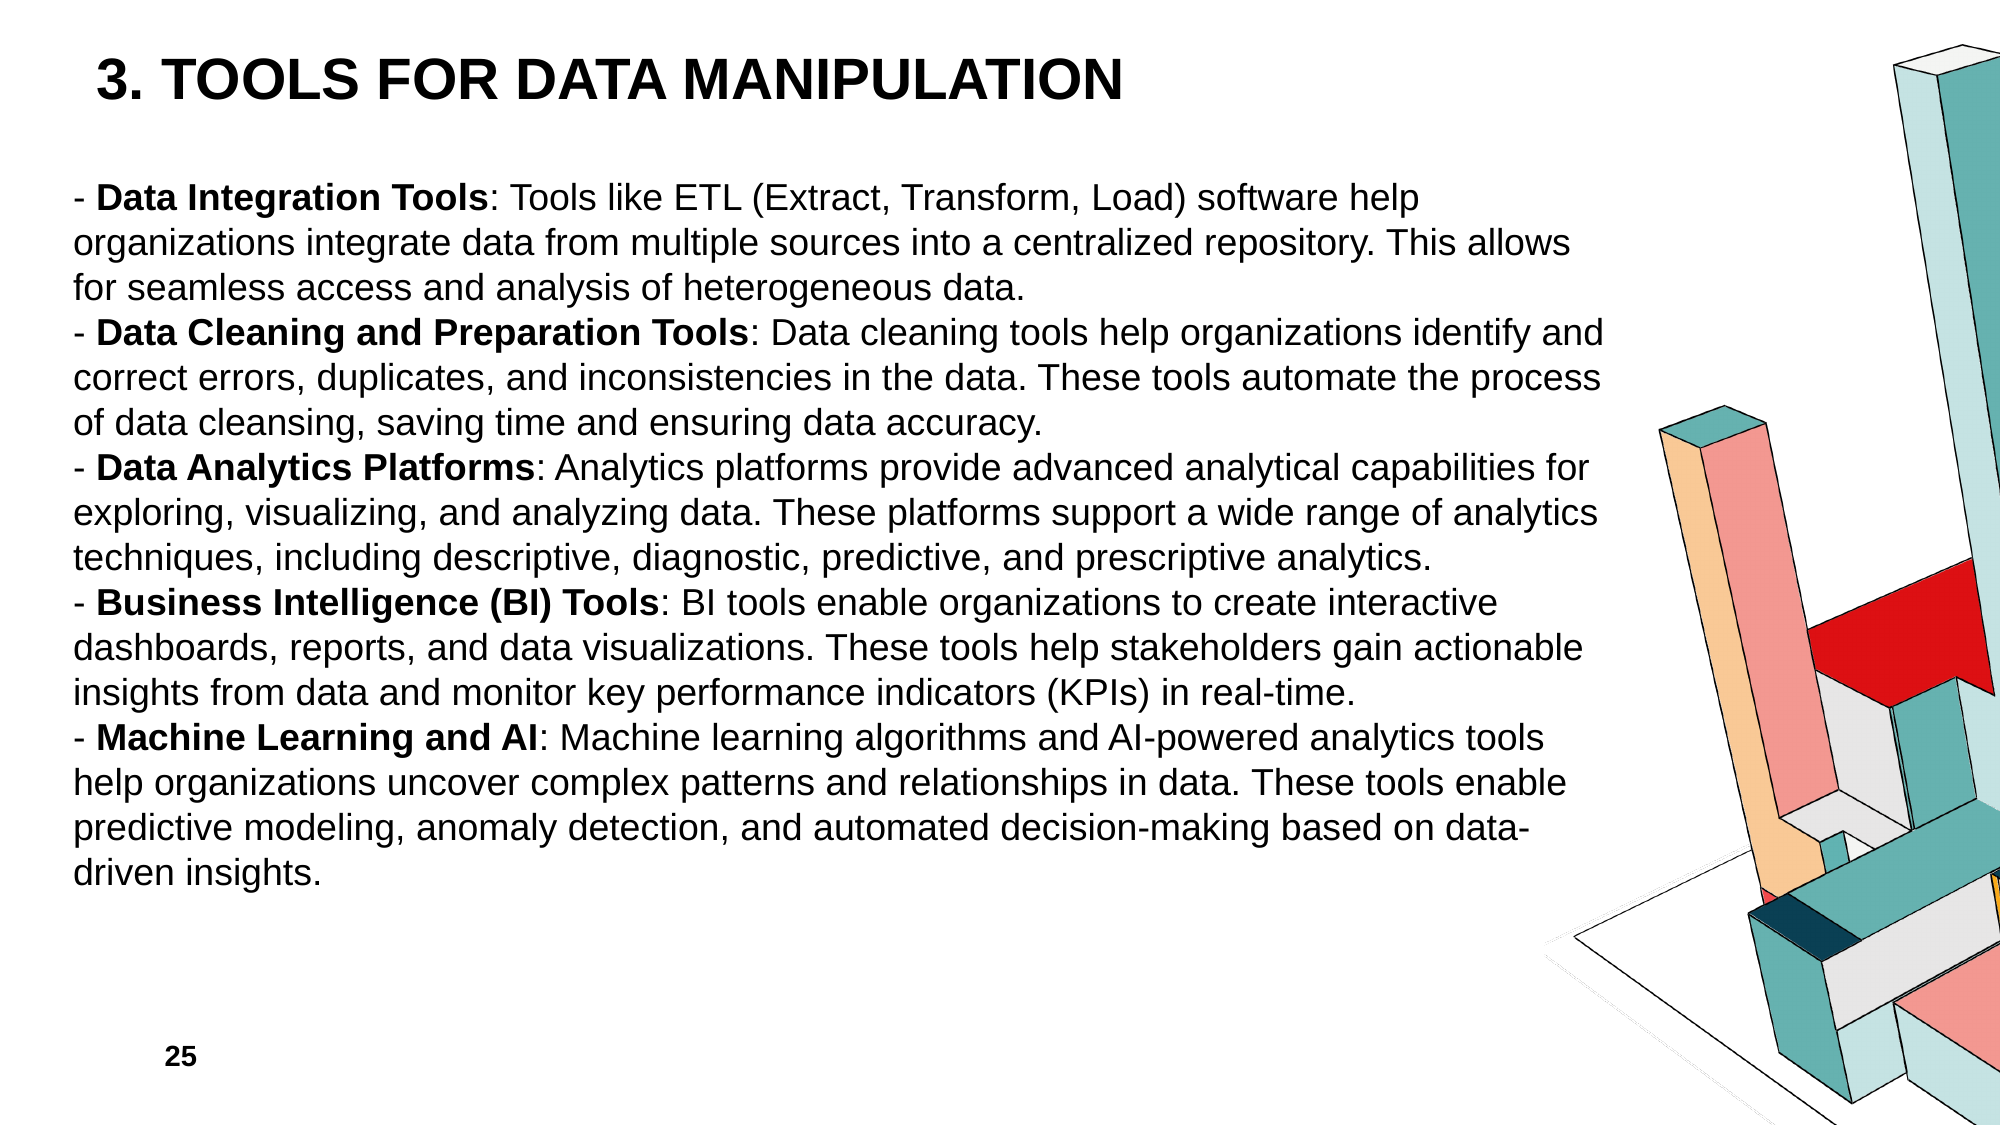

# 3. Tools for Data Manipulation
- Data Integration Tools: Tools like ETL (Extract, Transform, Load) software help organizations integrate data from multiple sources into a centralized repository. This allows for seamless access and analysis of heterogeneous data.
- Data Cleaning and Preparation Tools: Data cleaning tools help organizations identify and correct errors, duplicates, and inconsistencies in the data. These tools automate the process of data cleansing, saving time and ensuring data accuracy.
- Data Analytics Platforms: Analytics platforms provide advanced analytical capabilities for exploring, visualizing, and analyzing data. These platforms support a wide range of analytics techniques, including descriptive, diagnostic, predictive, and prescriptive analytics.
- Business Intelligence (BI) Tools: BI tools enable organizations to create interactive dashboards, reports, and data visualizations. These tools help stakeholders gain actionable insights from data and monitor key performance indicators (KPIs) in real-time.
- Machine Learning and AI: Machine learning algorithms and AI-powered analytics tools help organizations uncover complex patterns and relationships in data. These tools enable predictive modeling, anomaly detection, and automated decision-making based on data-driven insights.
25